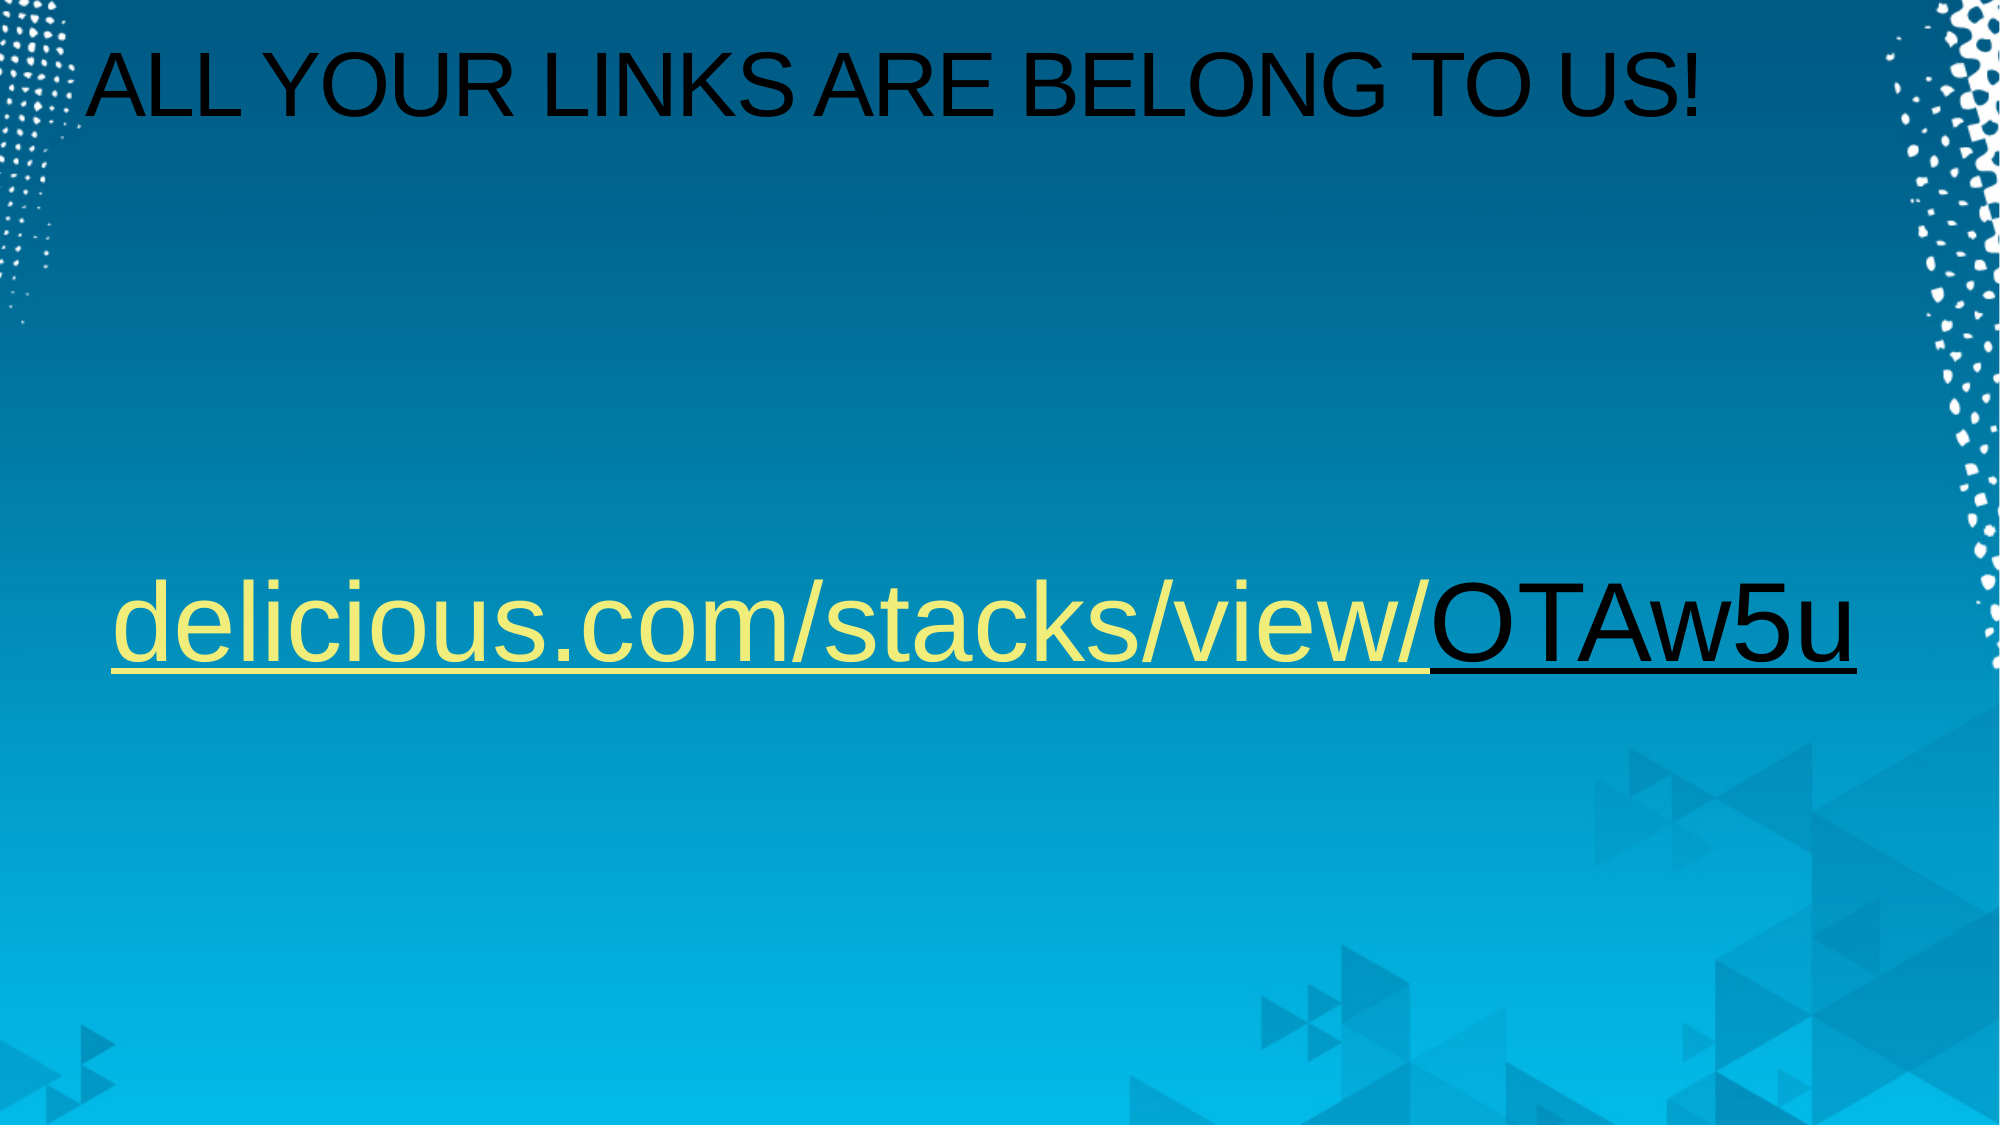

# ALL YOUR LINKS ARE BELONG TO US!
delicious.com/stacks/view/OTAw5u